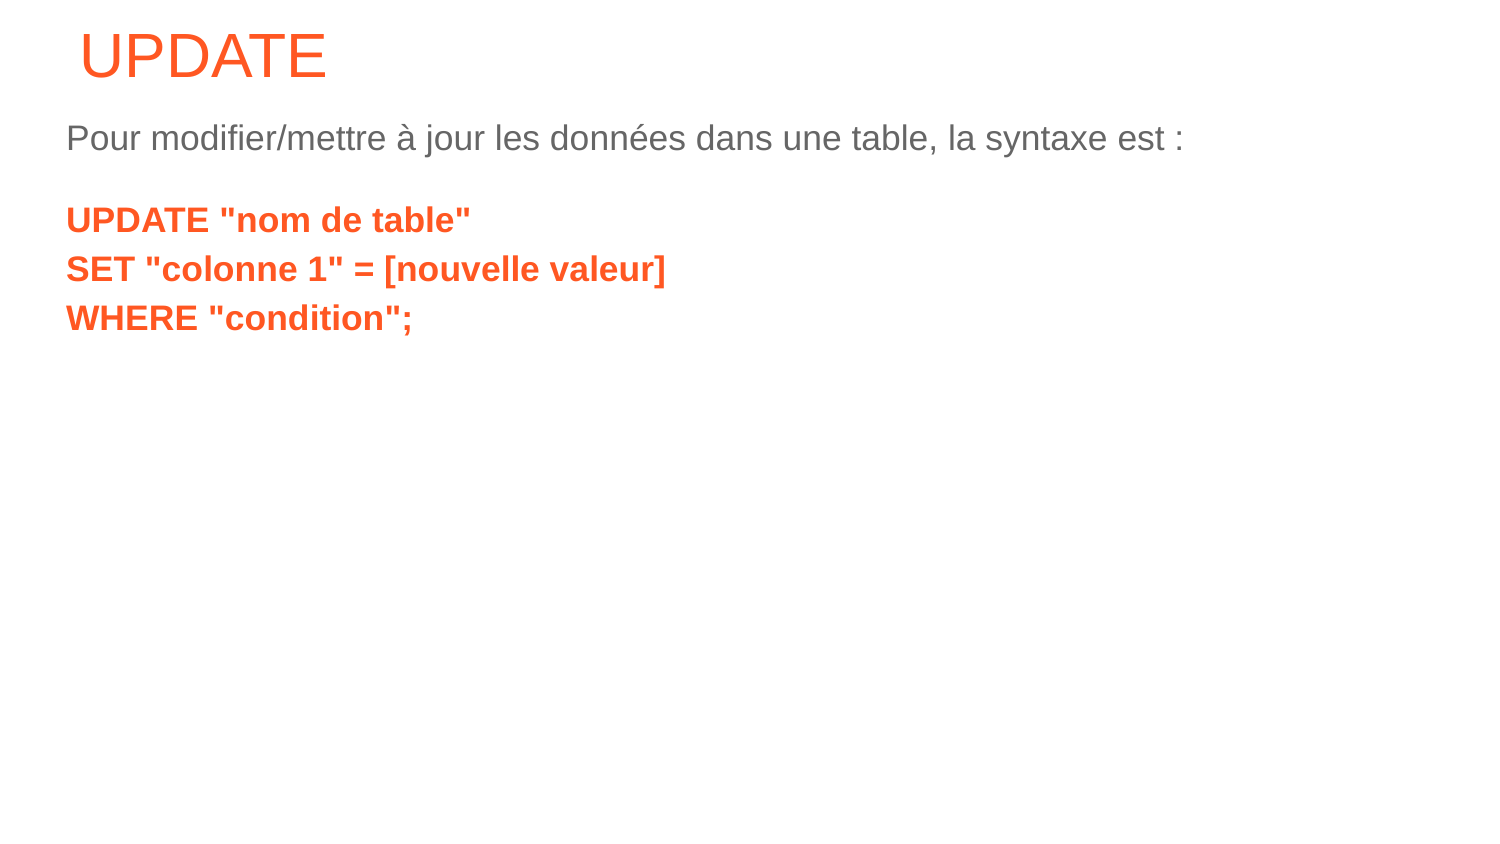

# UPDATE ﻿
Pour modifier/mettre à jour les données dans une table, la syntaxe est :
UPDATE "nom de table"
SET "colonne 1" = [nouvelle valeur]
WHERE "condition";